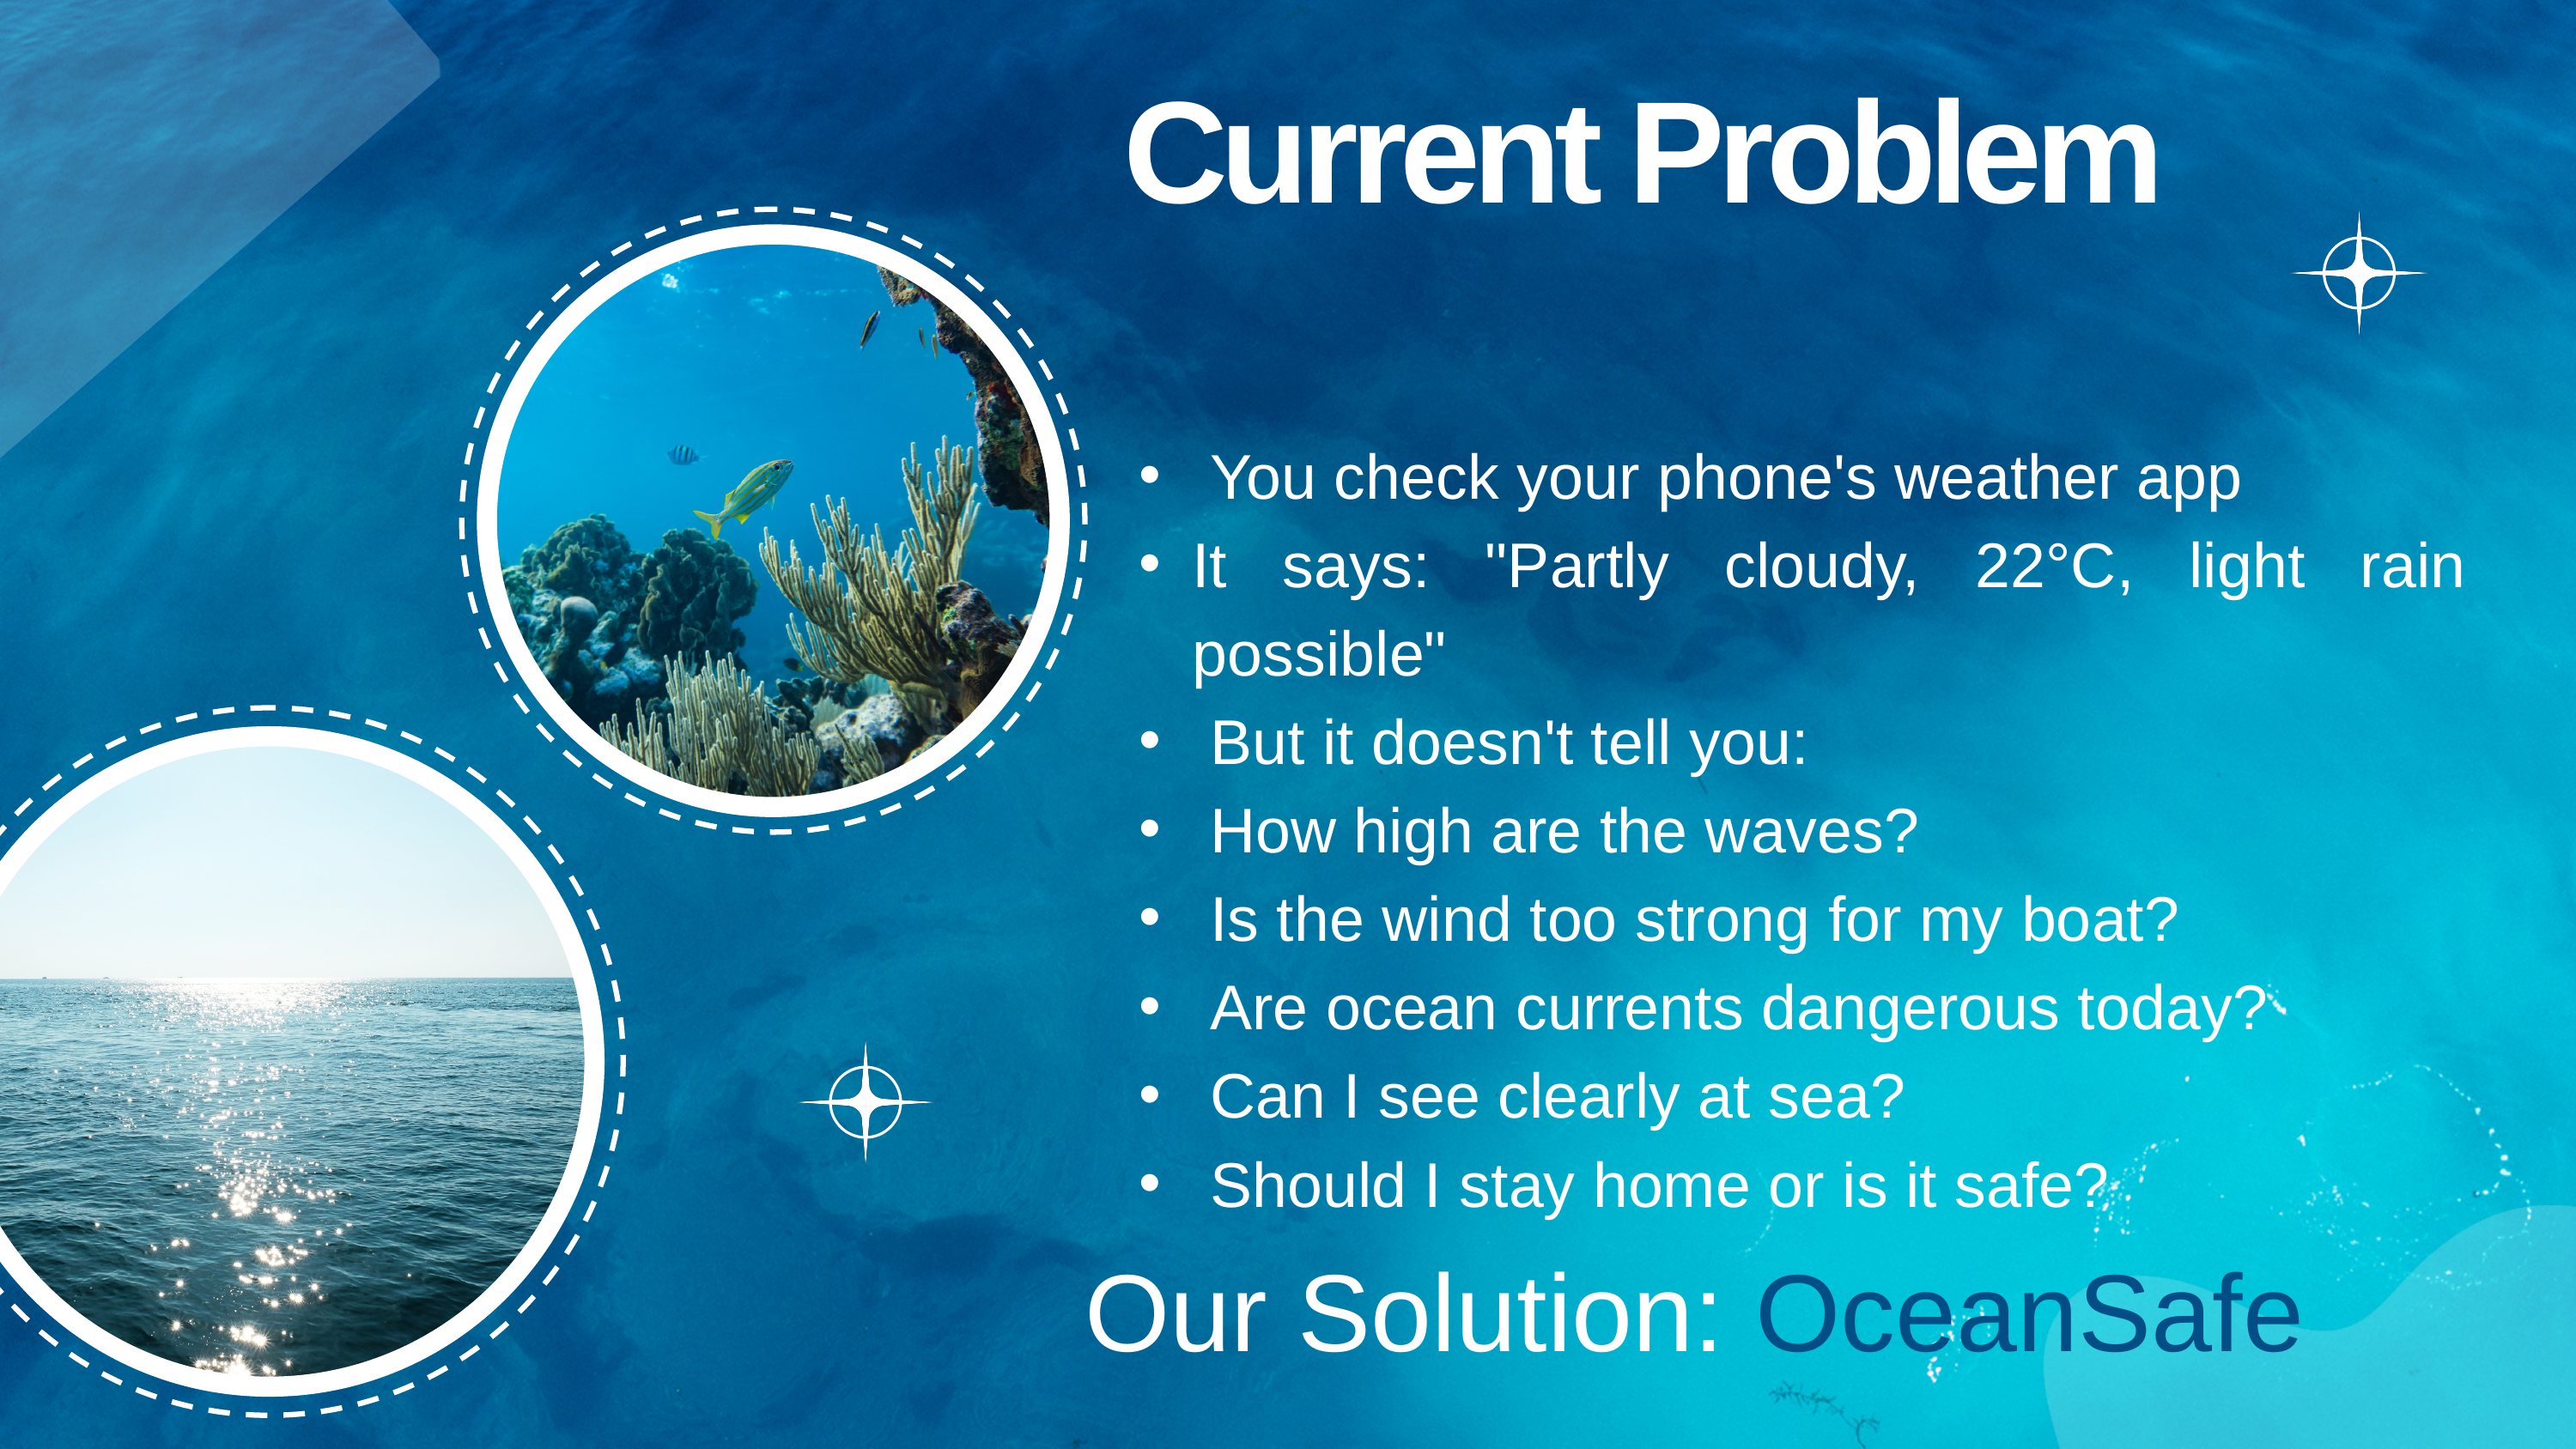

Current Problem

 You check your phone's weather app
It says: "Partly cloudy, 22°C, light rain possible"
 But it doesn't tell you:
 How high are the waves?
 Is the wind too strong for my boat?
 Are ocean currents dangerous today?
 Can I see clearly at sea?
 Should I stay home or is it safe?
Our Solution: OceanSafe